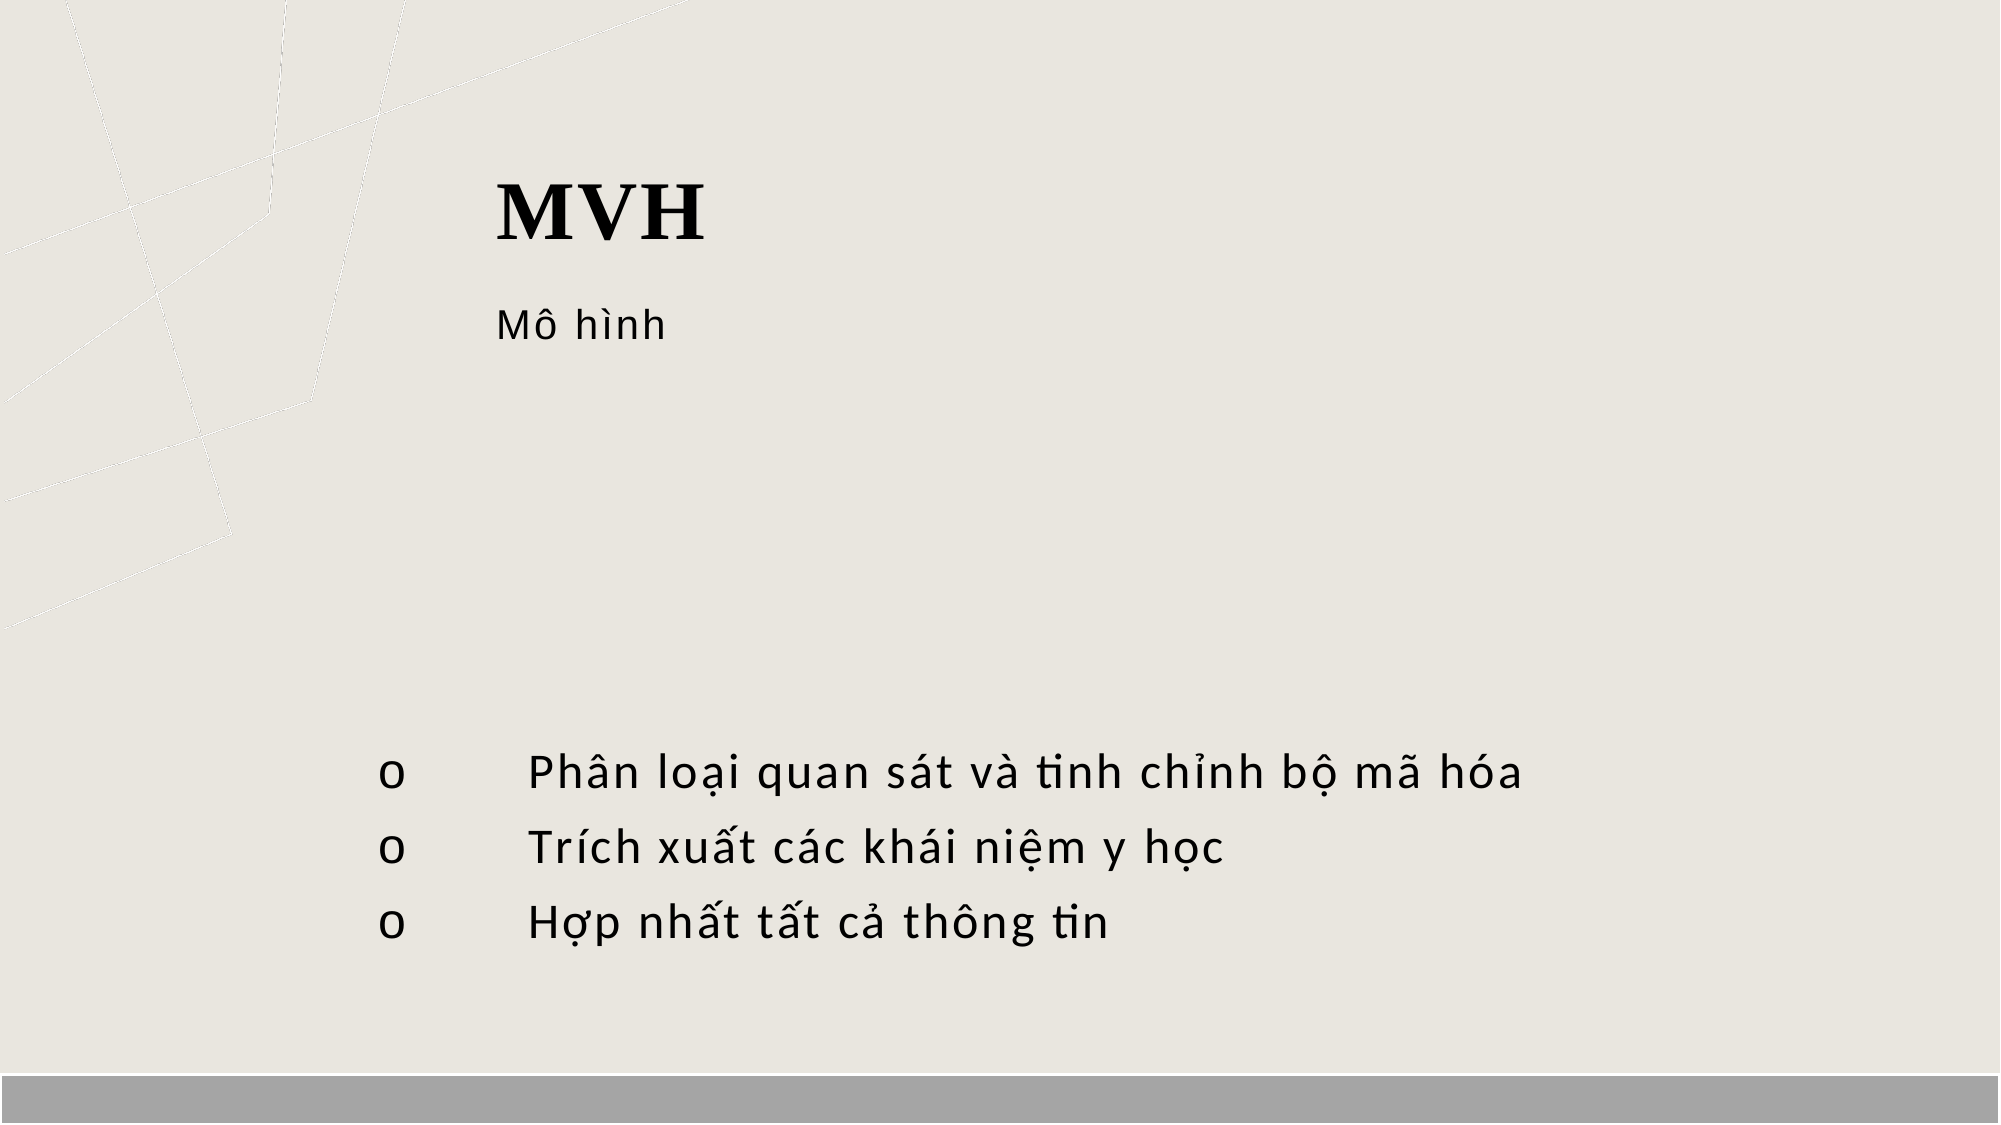

# MVH
Mô hình

o	Phân loại quan sát và tinh chỉnh bộ mã hóa
o	Trích xuất các khái niệm y học
o	Hợp nhất tất cả thông tin